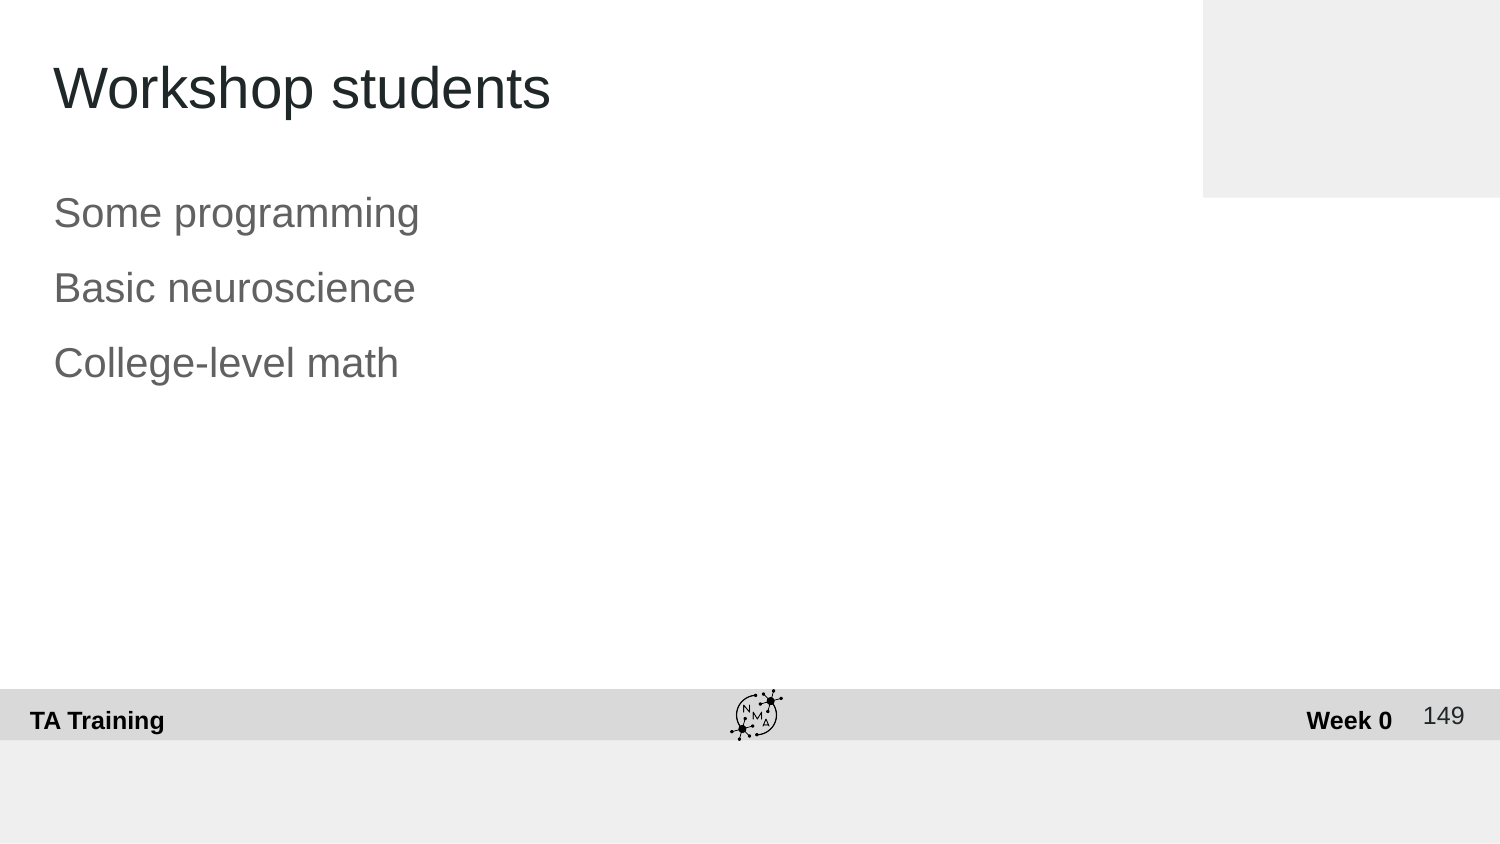

# Workshop students
Some programming
Basic neuroscience
College-level math

149